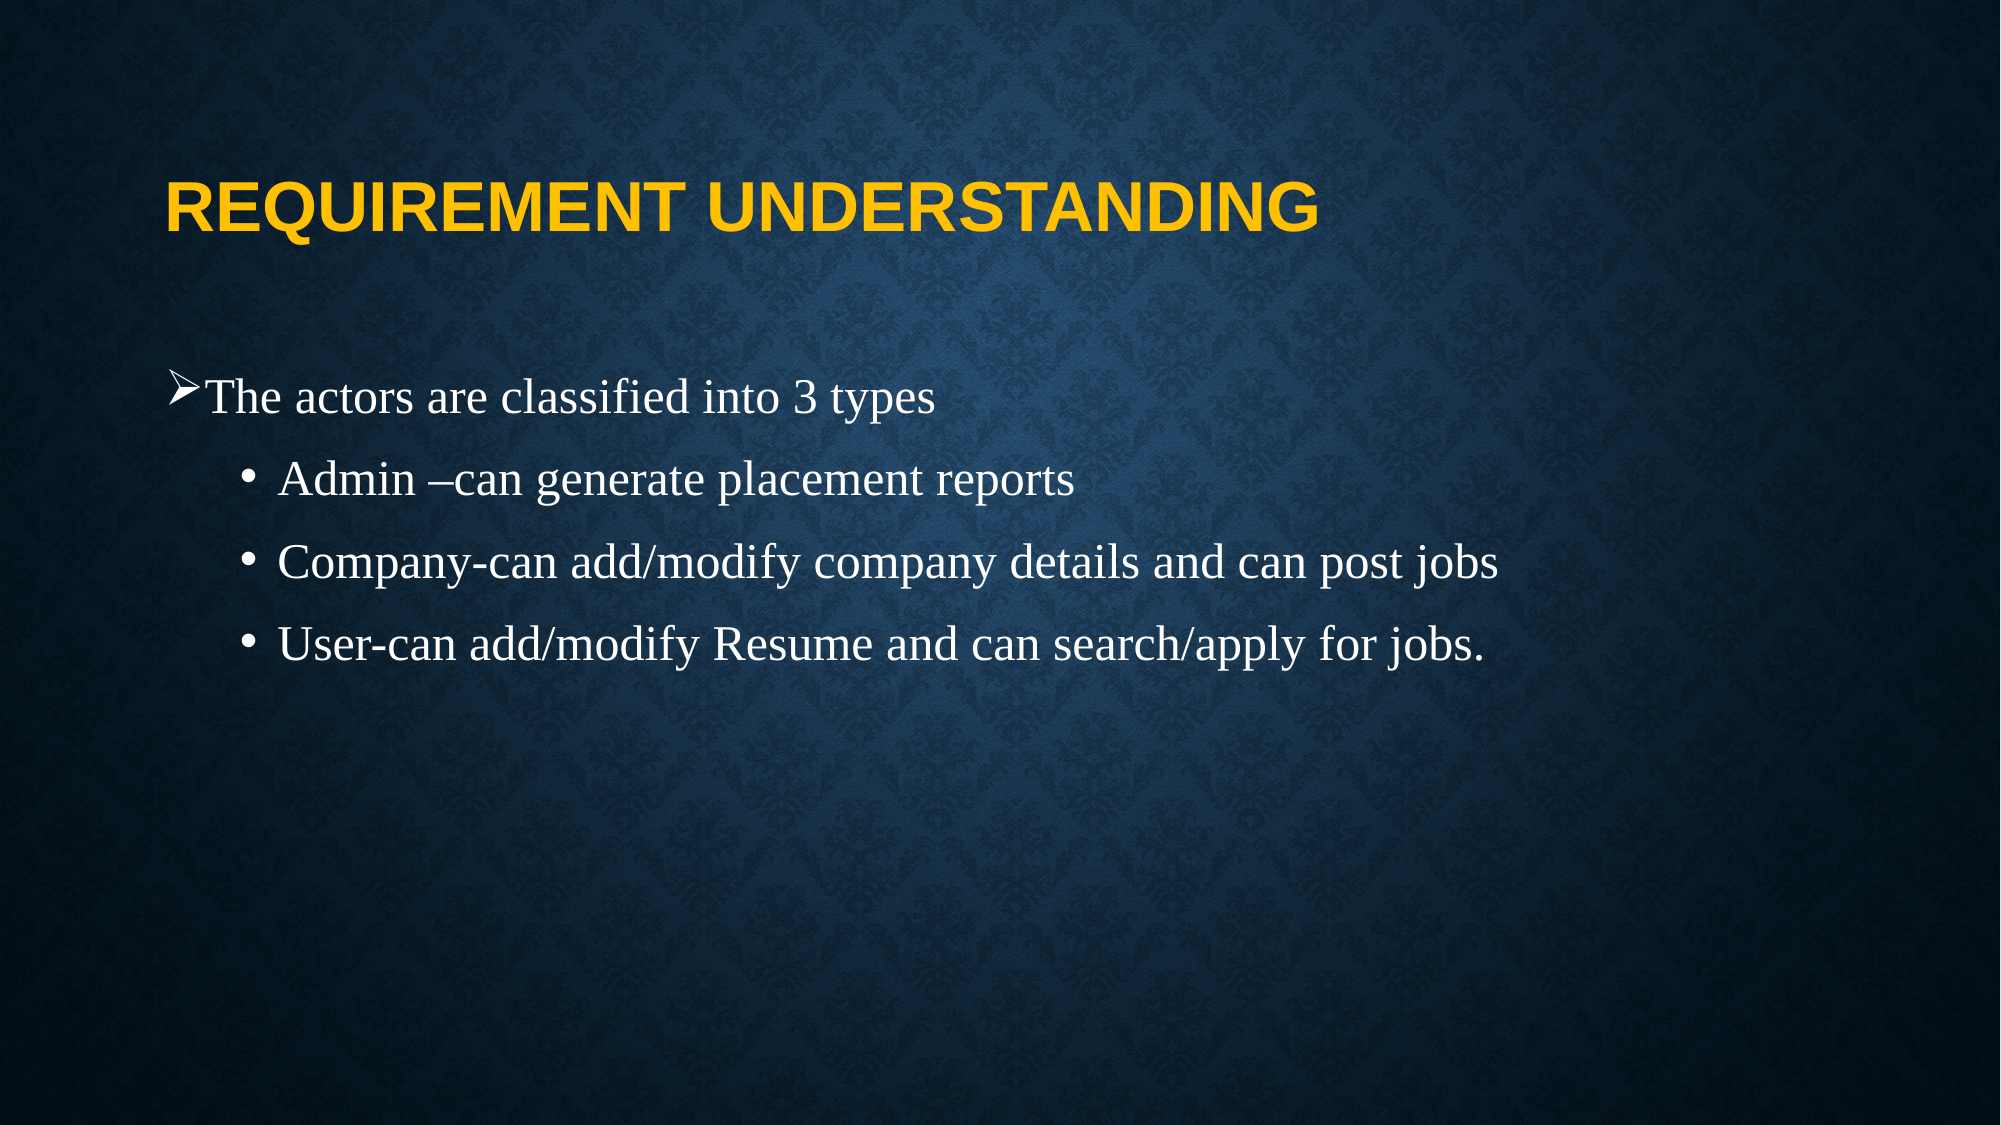

# Requirement Understanding
The actors are classified into 3 types
Admin –can generate placement reports
Company-can add/modify company details and can post jobs
User-can add/modify Resume and can search/apply for jobs.